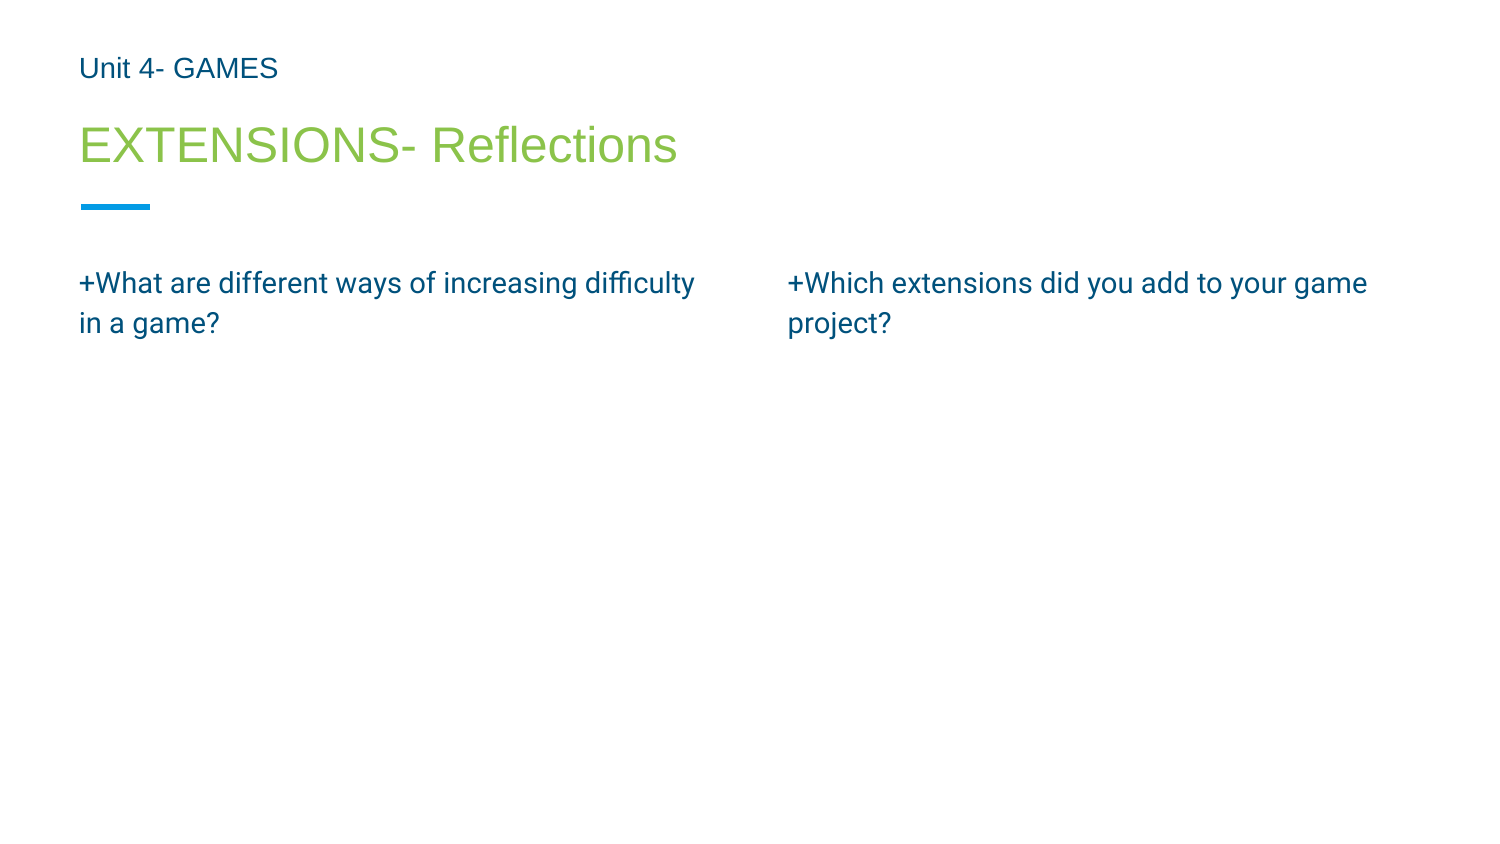

Unit 4- GAMES

# EXTENSIONS- Reflections
+What are different ways of increasing difficulty in a game?
+Which extensions did you add to your game project?